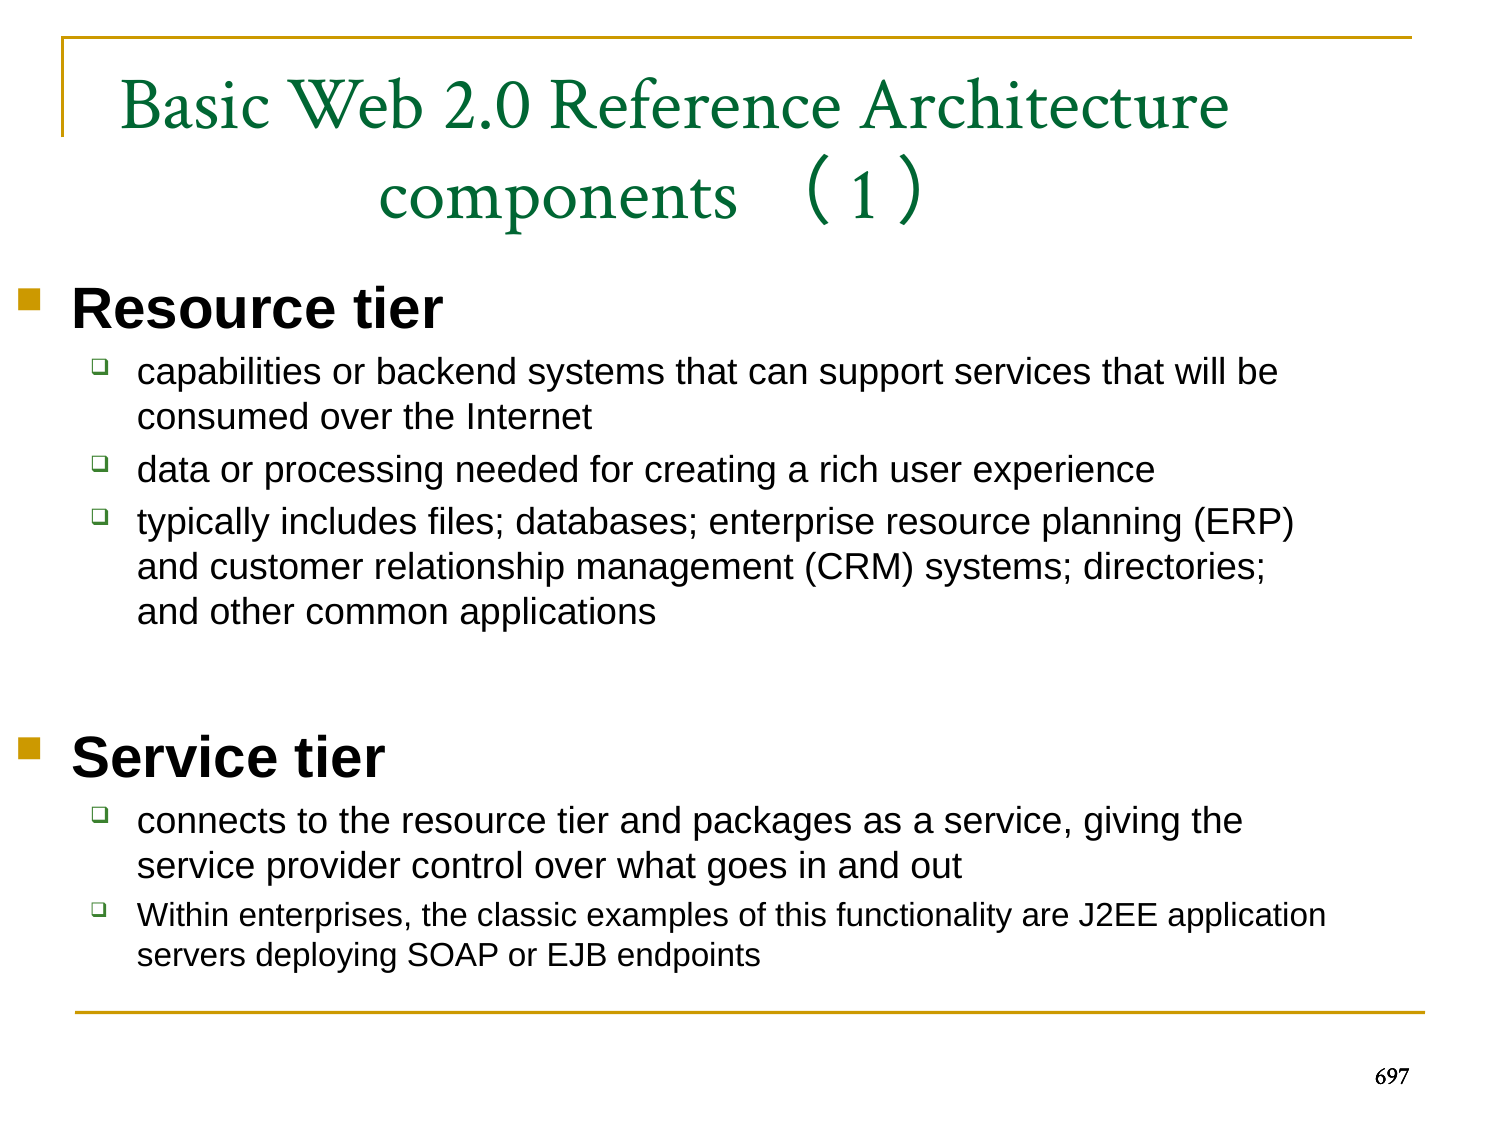

Basic Web 2.0 Reference Architecture components（1）
Resource tier
capabilities or backend systems that can support services that will be consumed over the Internet
data or processing needed for creating a rich user experience
typically includes files; databases; enterprise resource planning (ERP) and customer relationship management (CRM) systems; directories; and other common applications

Service tier
connects to the resource tier and packages as a service, giving the service provider control over what goes in and out
Within enterprises, the classic examples of this functionality are J2EE application servers deploying SOAP or EJB endpoints

697
697
697